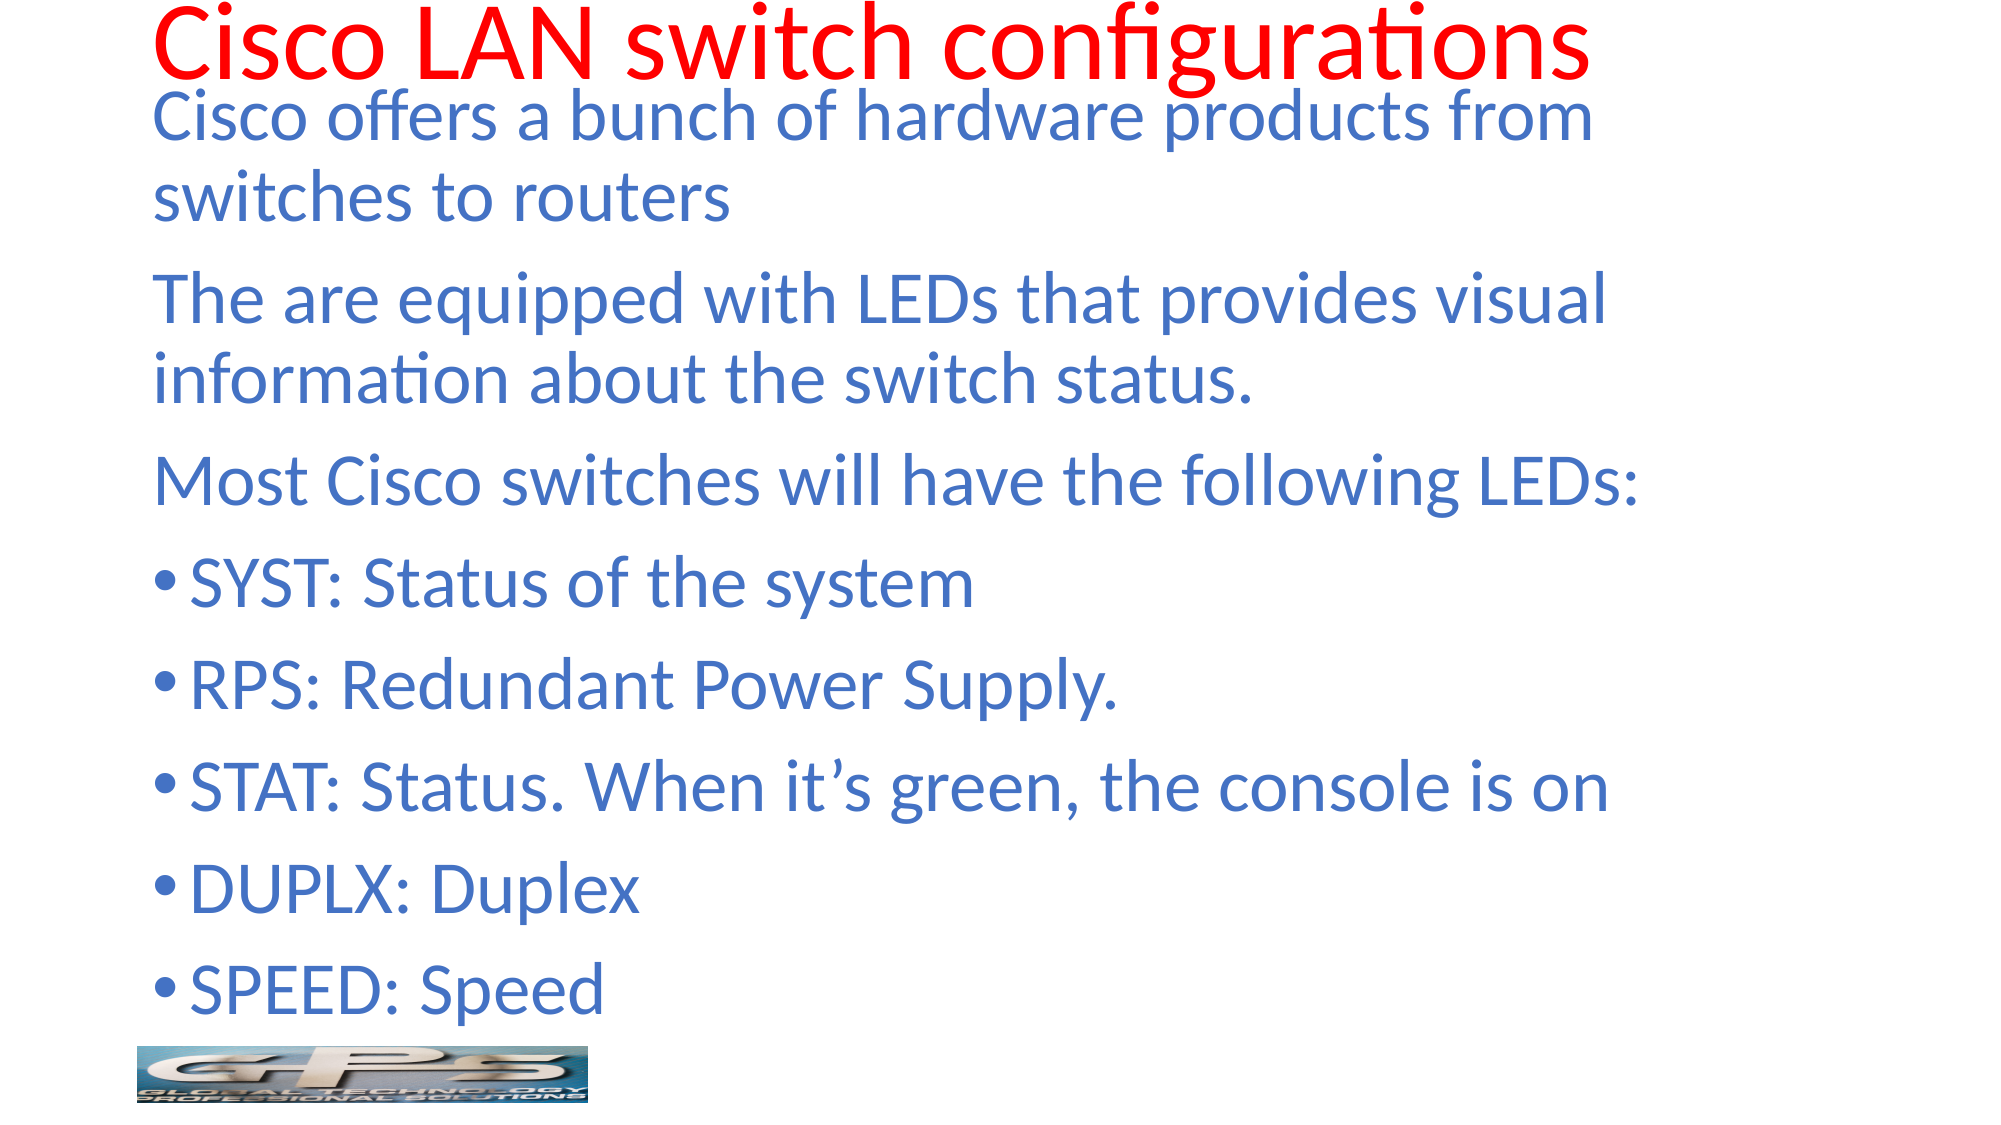

# Cisco LAN switch configurations
Cisco offers a bunch of hardware products from switches to routers
The are equipped with LEDs that provides visual information about the switch status.
Most Cisco switches will have the following LEDs:
SYST: Status of the system
RPS: Redundant Power Supply.
STAT: Status. When it’s green, the console is on
DUPLX: Duplex
SPEED: Speed